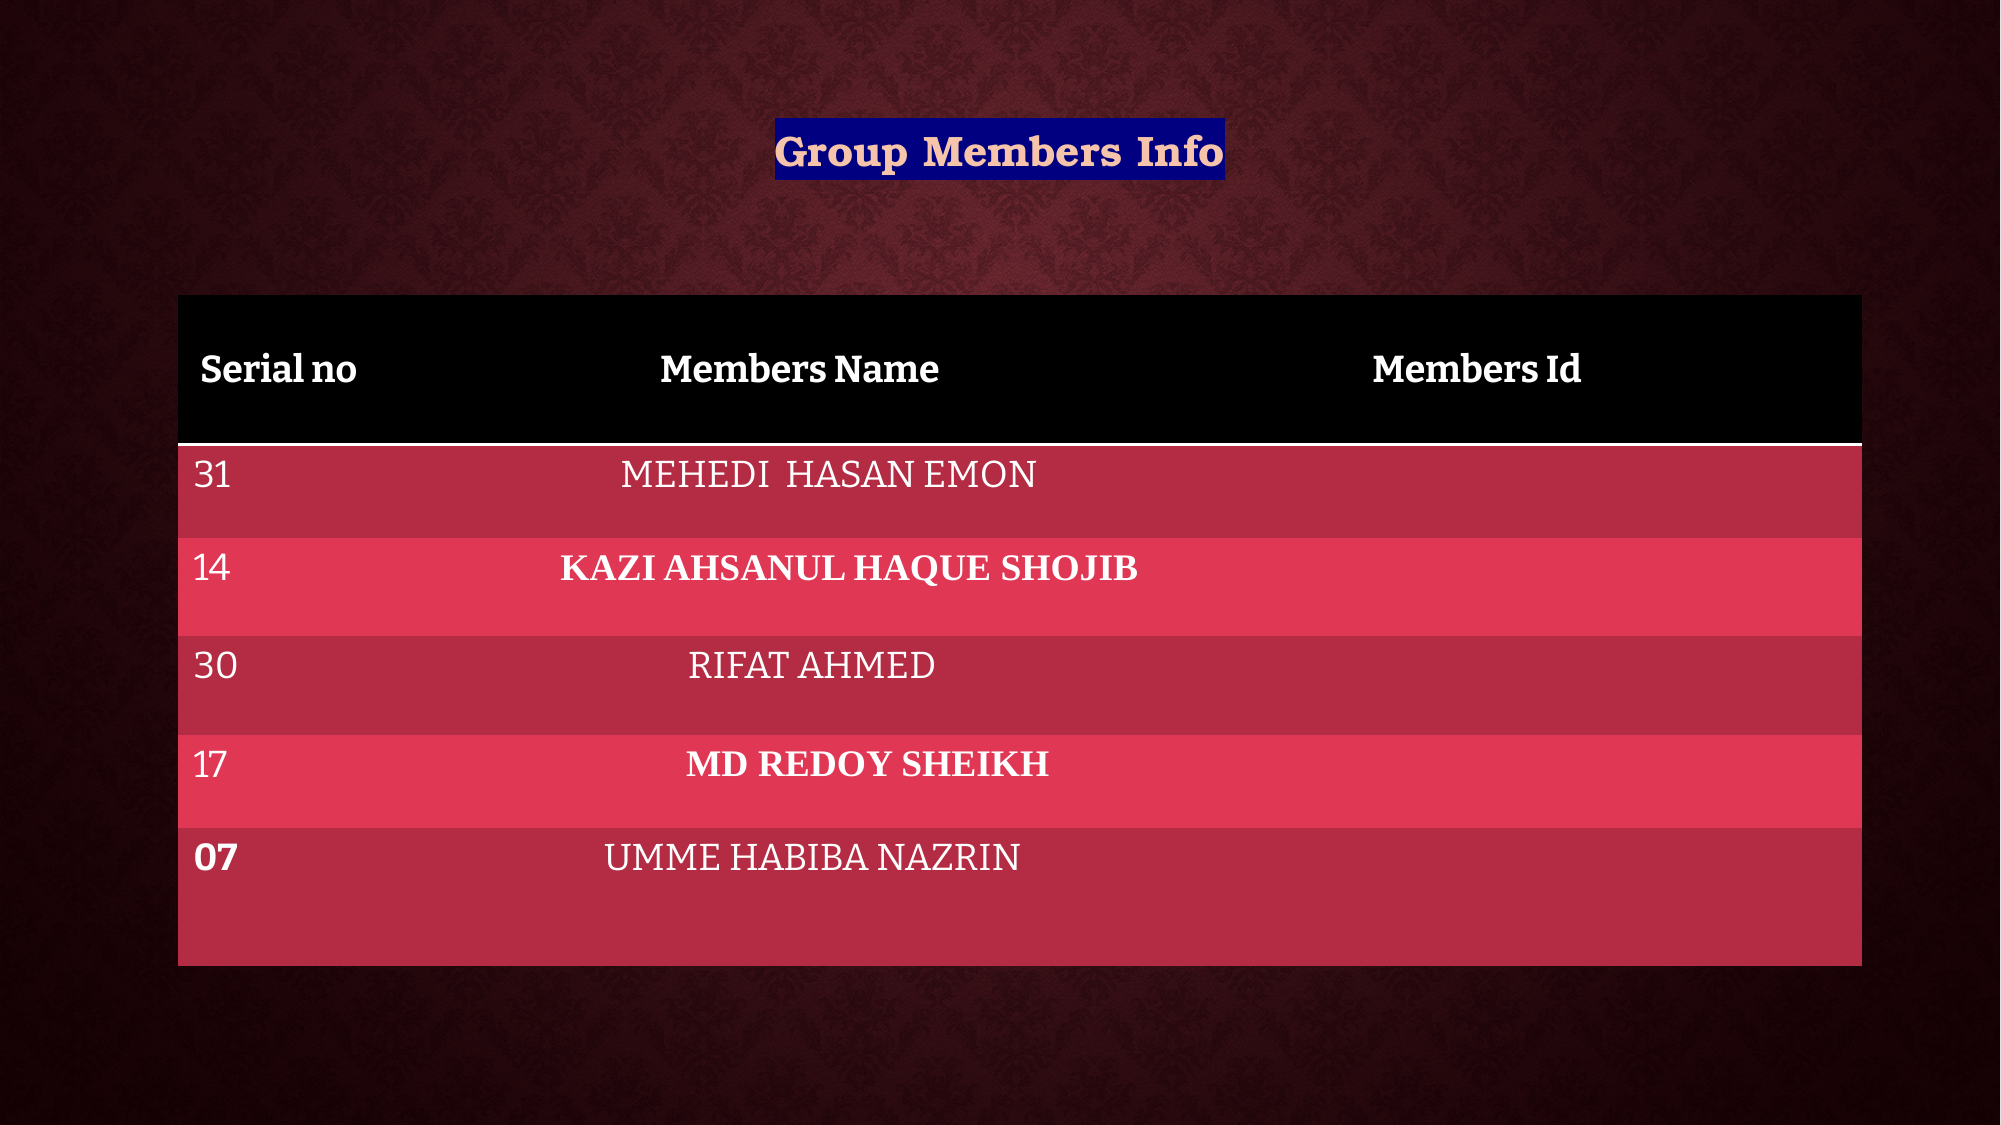

# Group Members Info
| Serial no | Members Name | Members Id |
| --- | --- | --- |
| 31 | MEHEDI HASAN EMON |  |
| 14 | KAZI AHSANUL HAQUE SHOJIB |  |
| 30 | RIFAT AHMED |  |
| 17 | MD REDOY SHEIKH |  |
| 07 | UMME HABIBA NAZRIN |  |